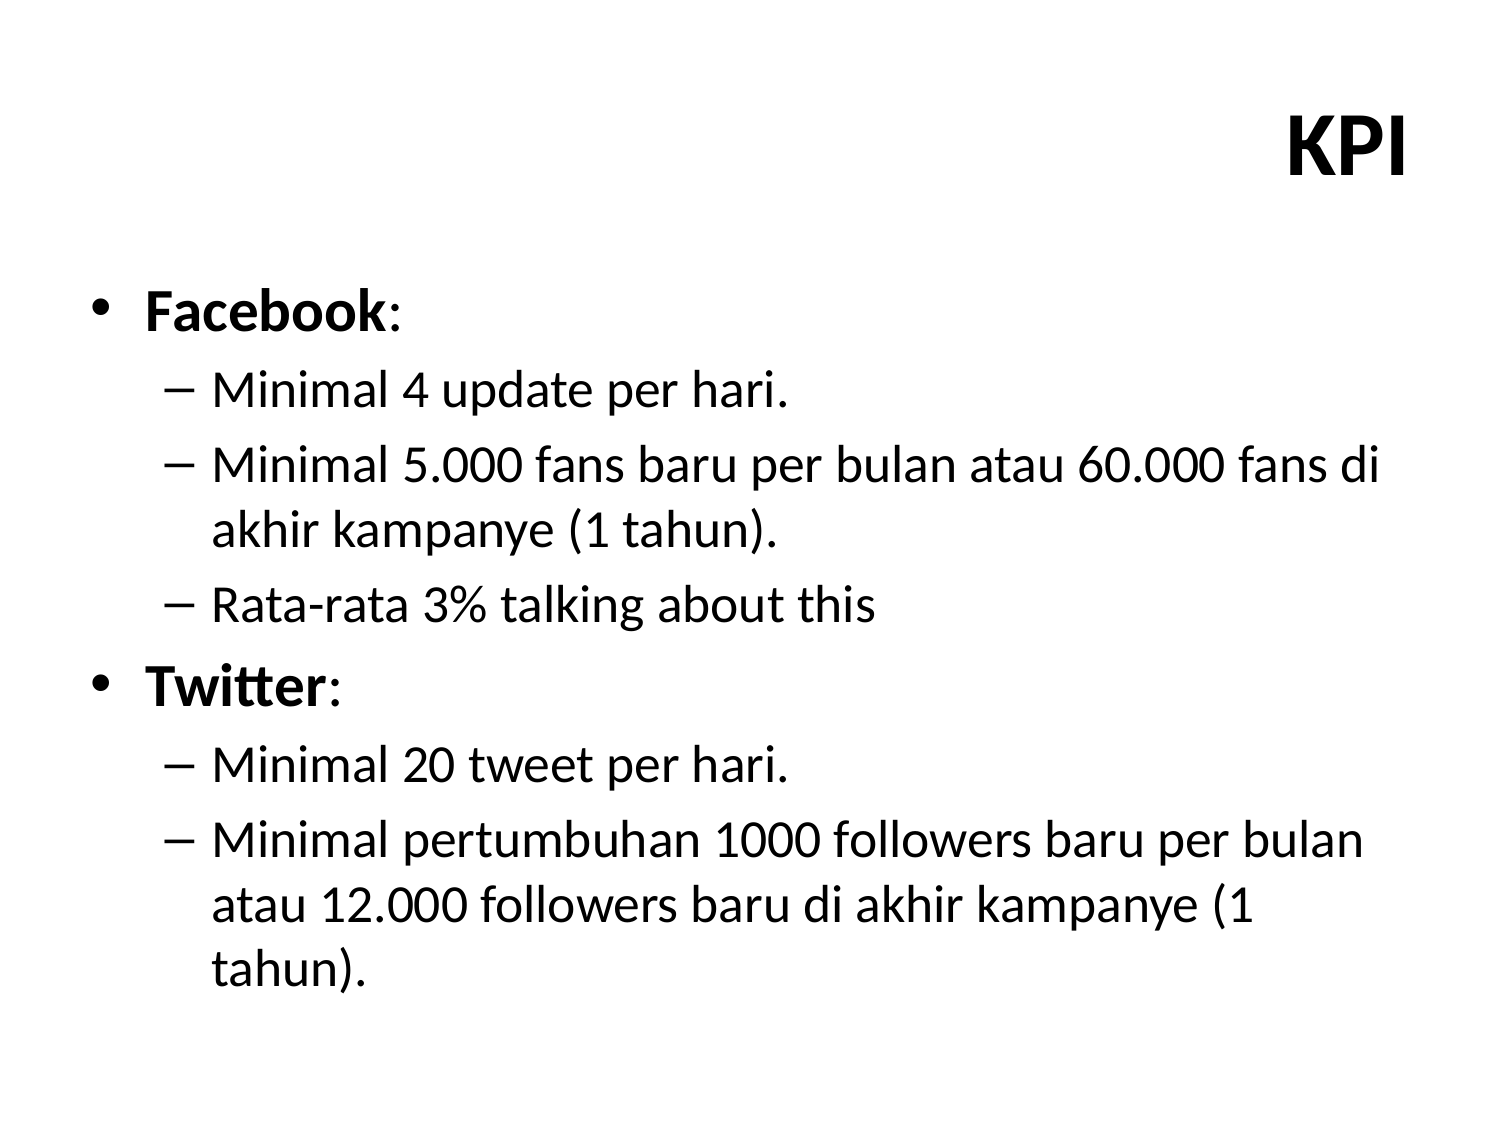

# KPI
Facebook:
Minimal 4 update per hari.
Minimal 5.000 fans baru per bulan atau 60.000 fans di akhir kampanye (1 tahun).
Rata-rata 3% talking about this
Twitter:
Minimal 20 tweet per hari.
Minimal pertumbuhan 1000 followers baru per bulan atau 12.000 followers baru di akhir kampanye (1 tahun).